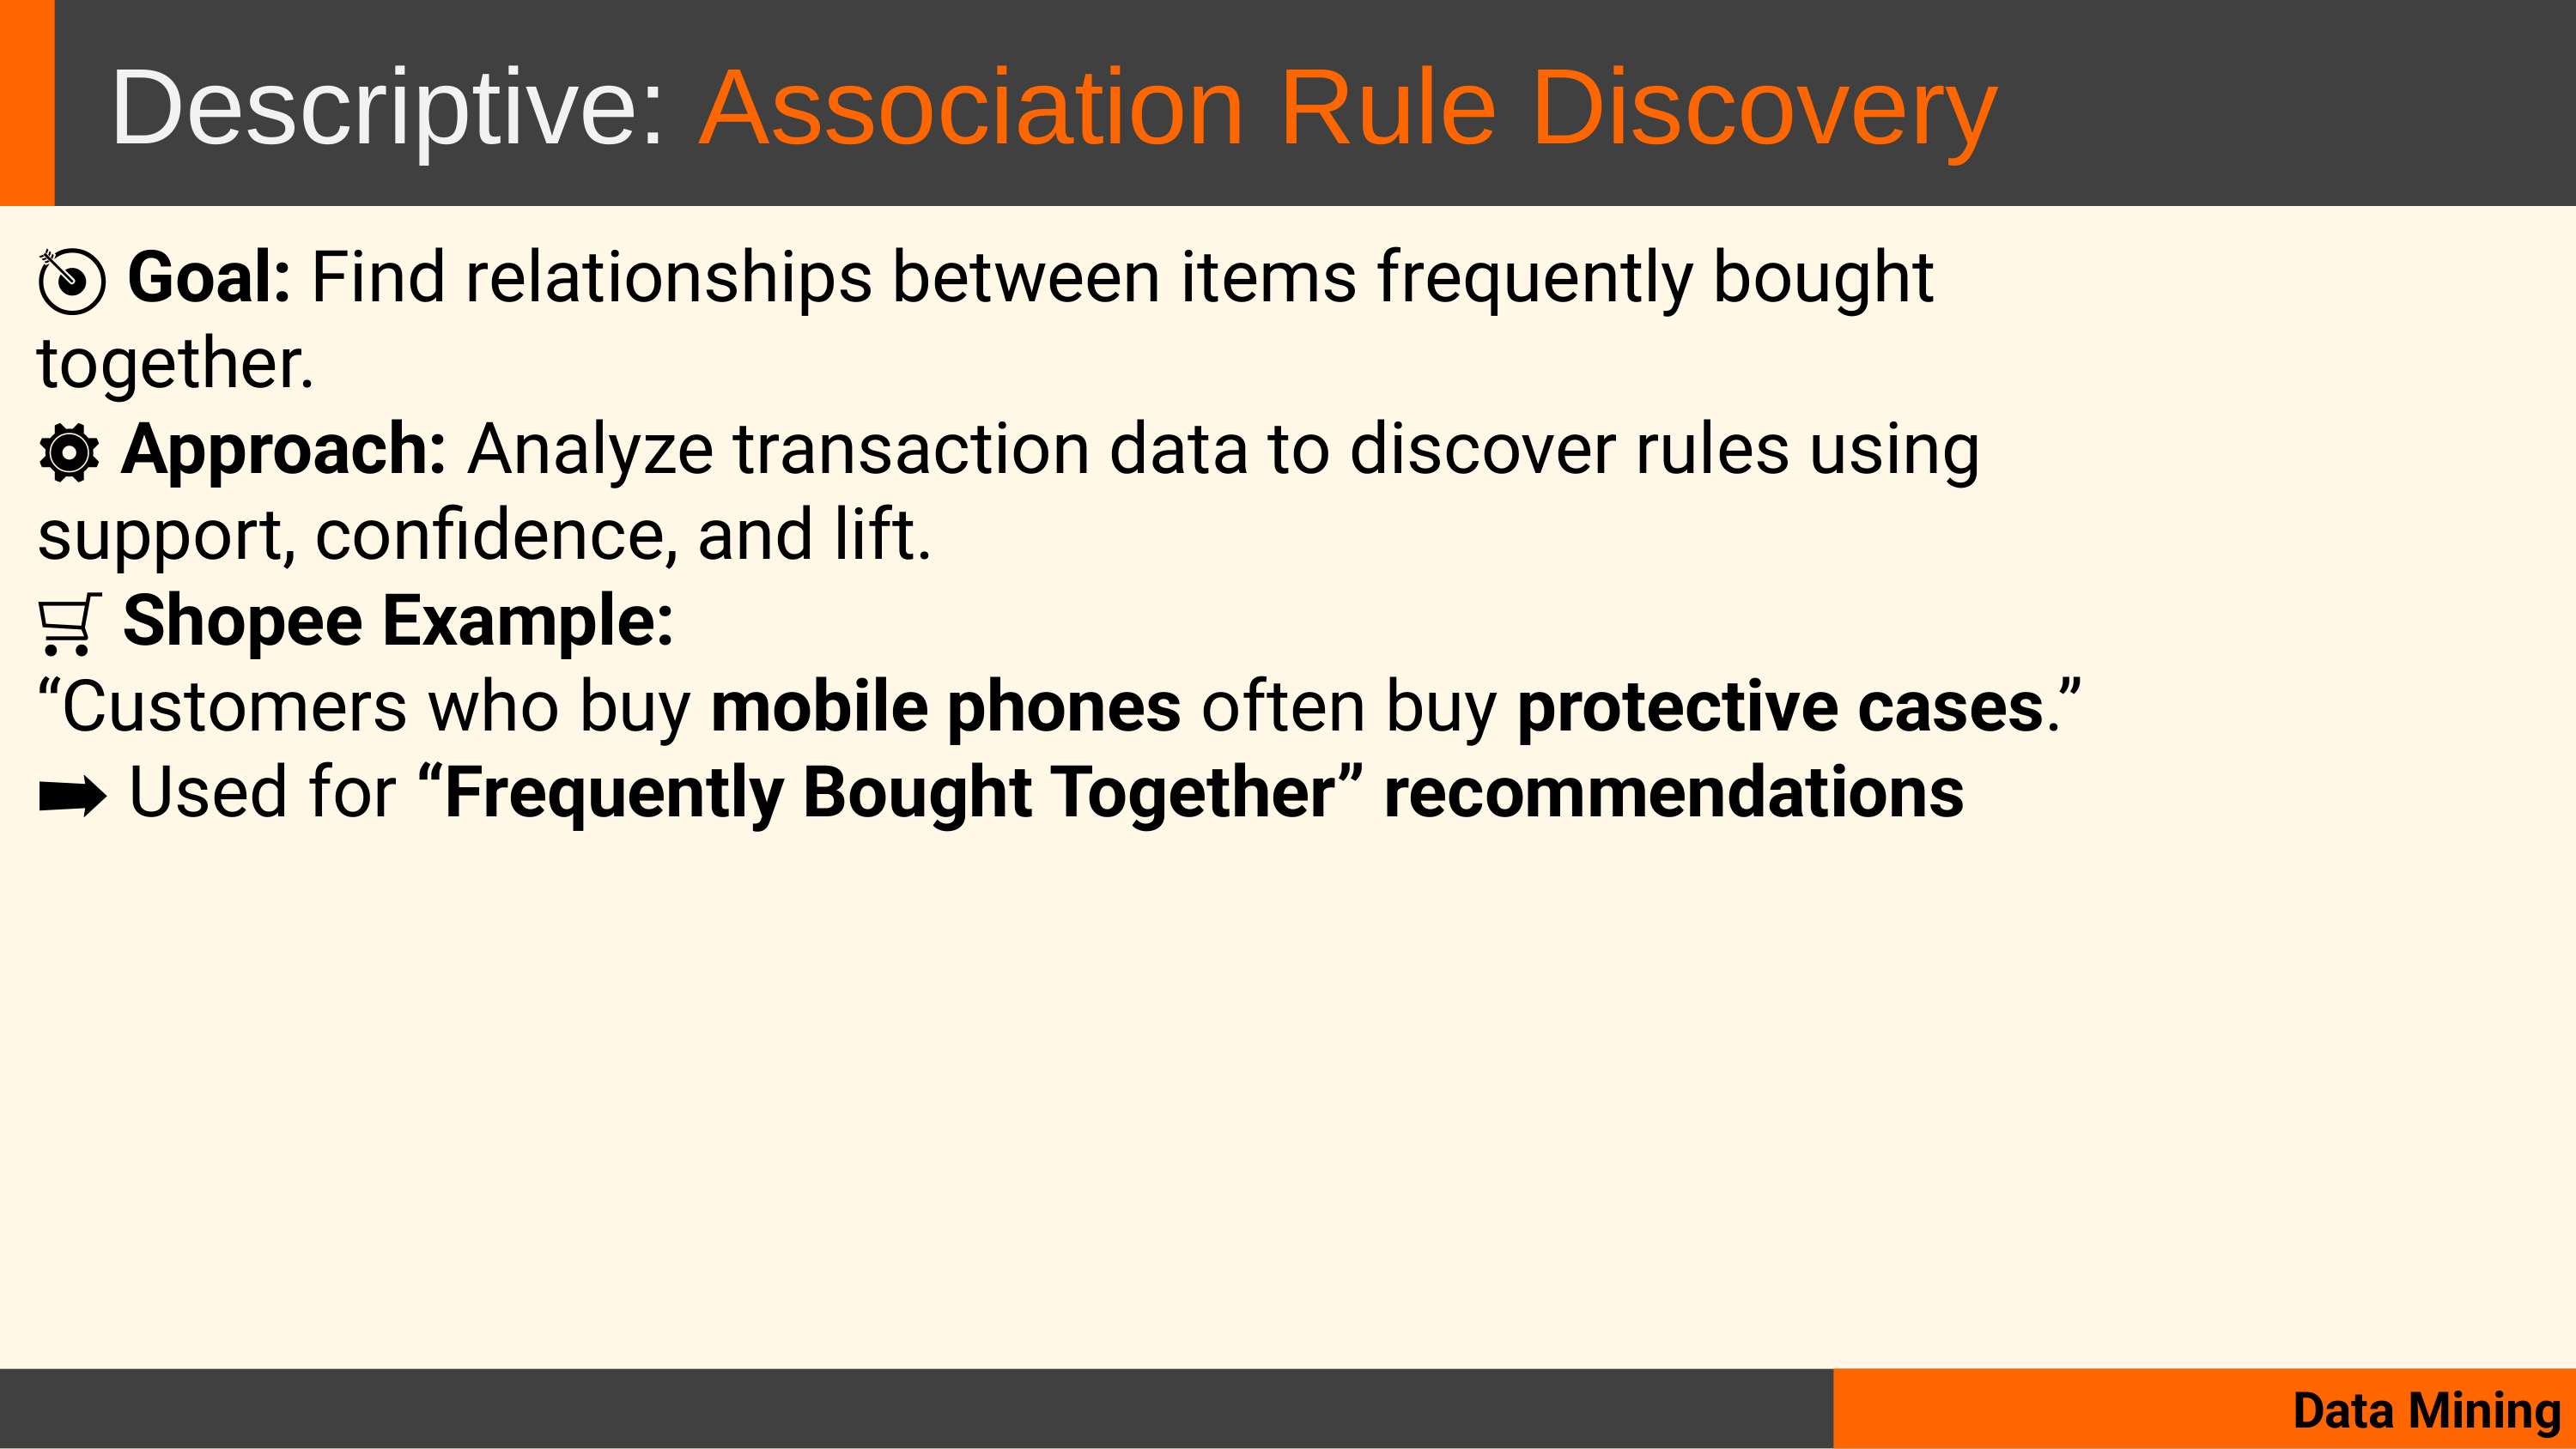

# Descriptive: Association Rule Discovery
🎯 Goal: Find relationships between items frequently bought together.
⚙️ Approach: Analyze transaction data to discover rules using support, confidence, and lift.
🛒 Shopee Example:
“Customers who buy mobile phones often buy protective cases.”
➡ Used for “Frequently Bought Together” recommendations
Data Mining